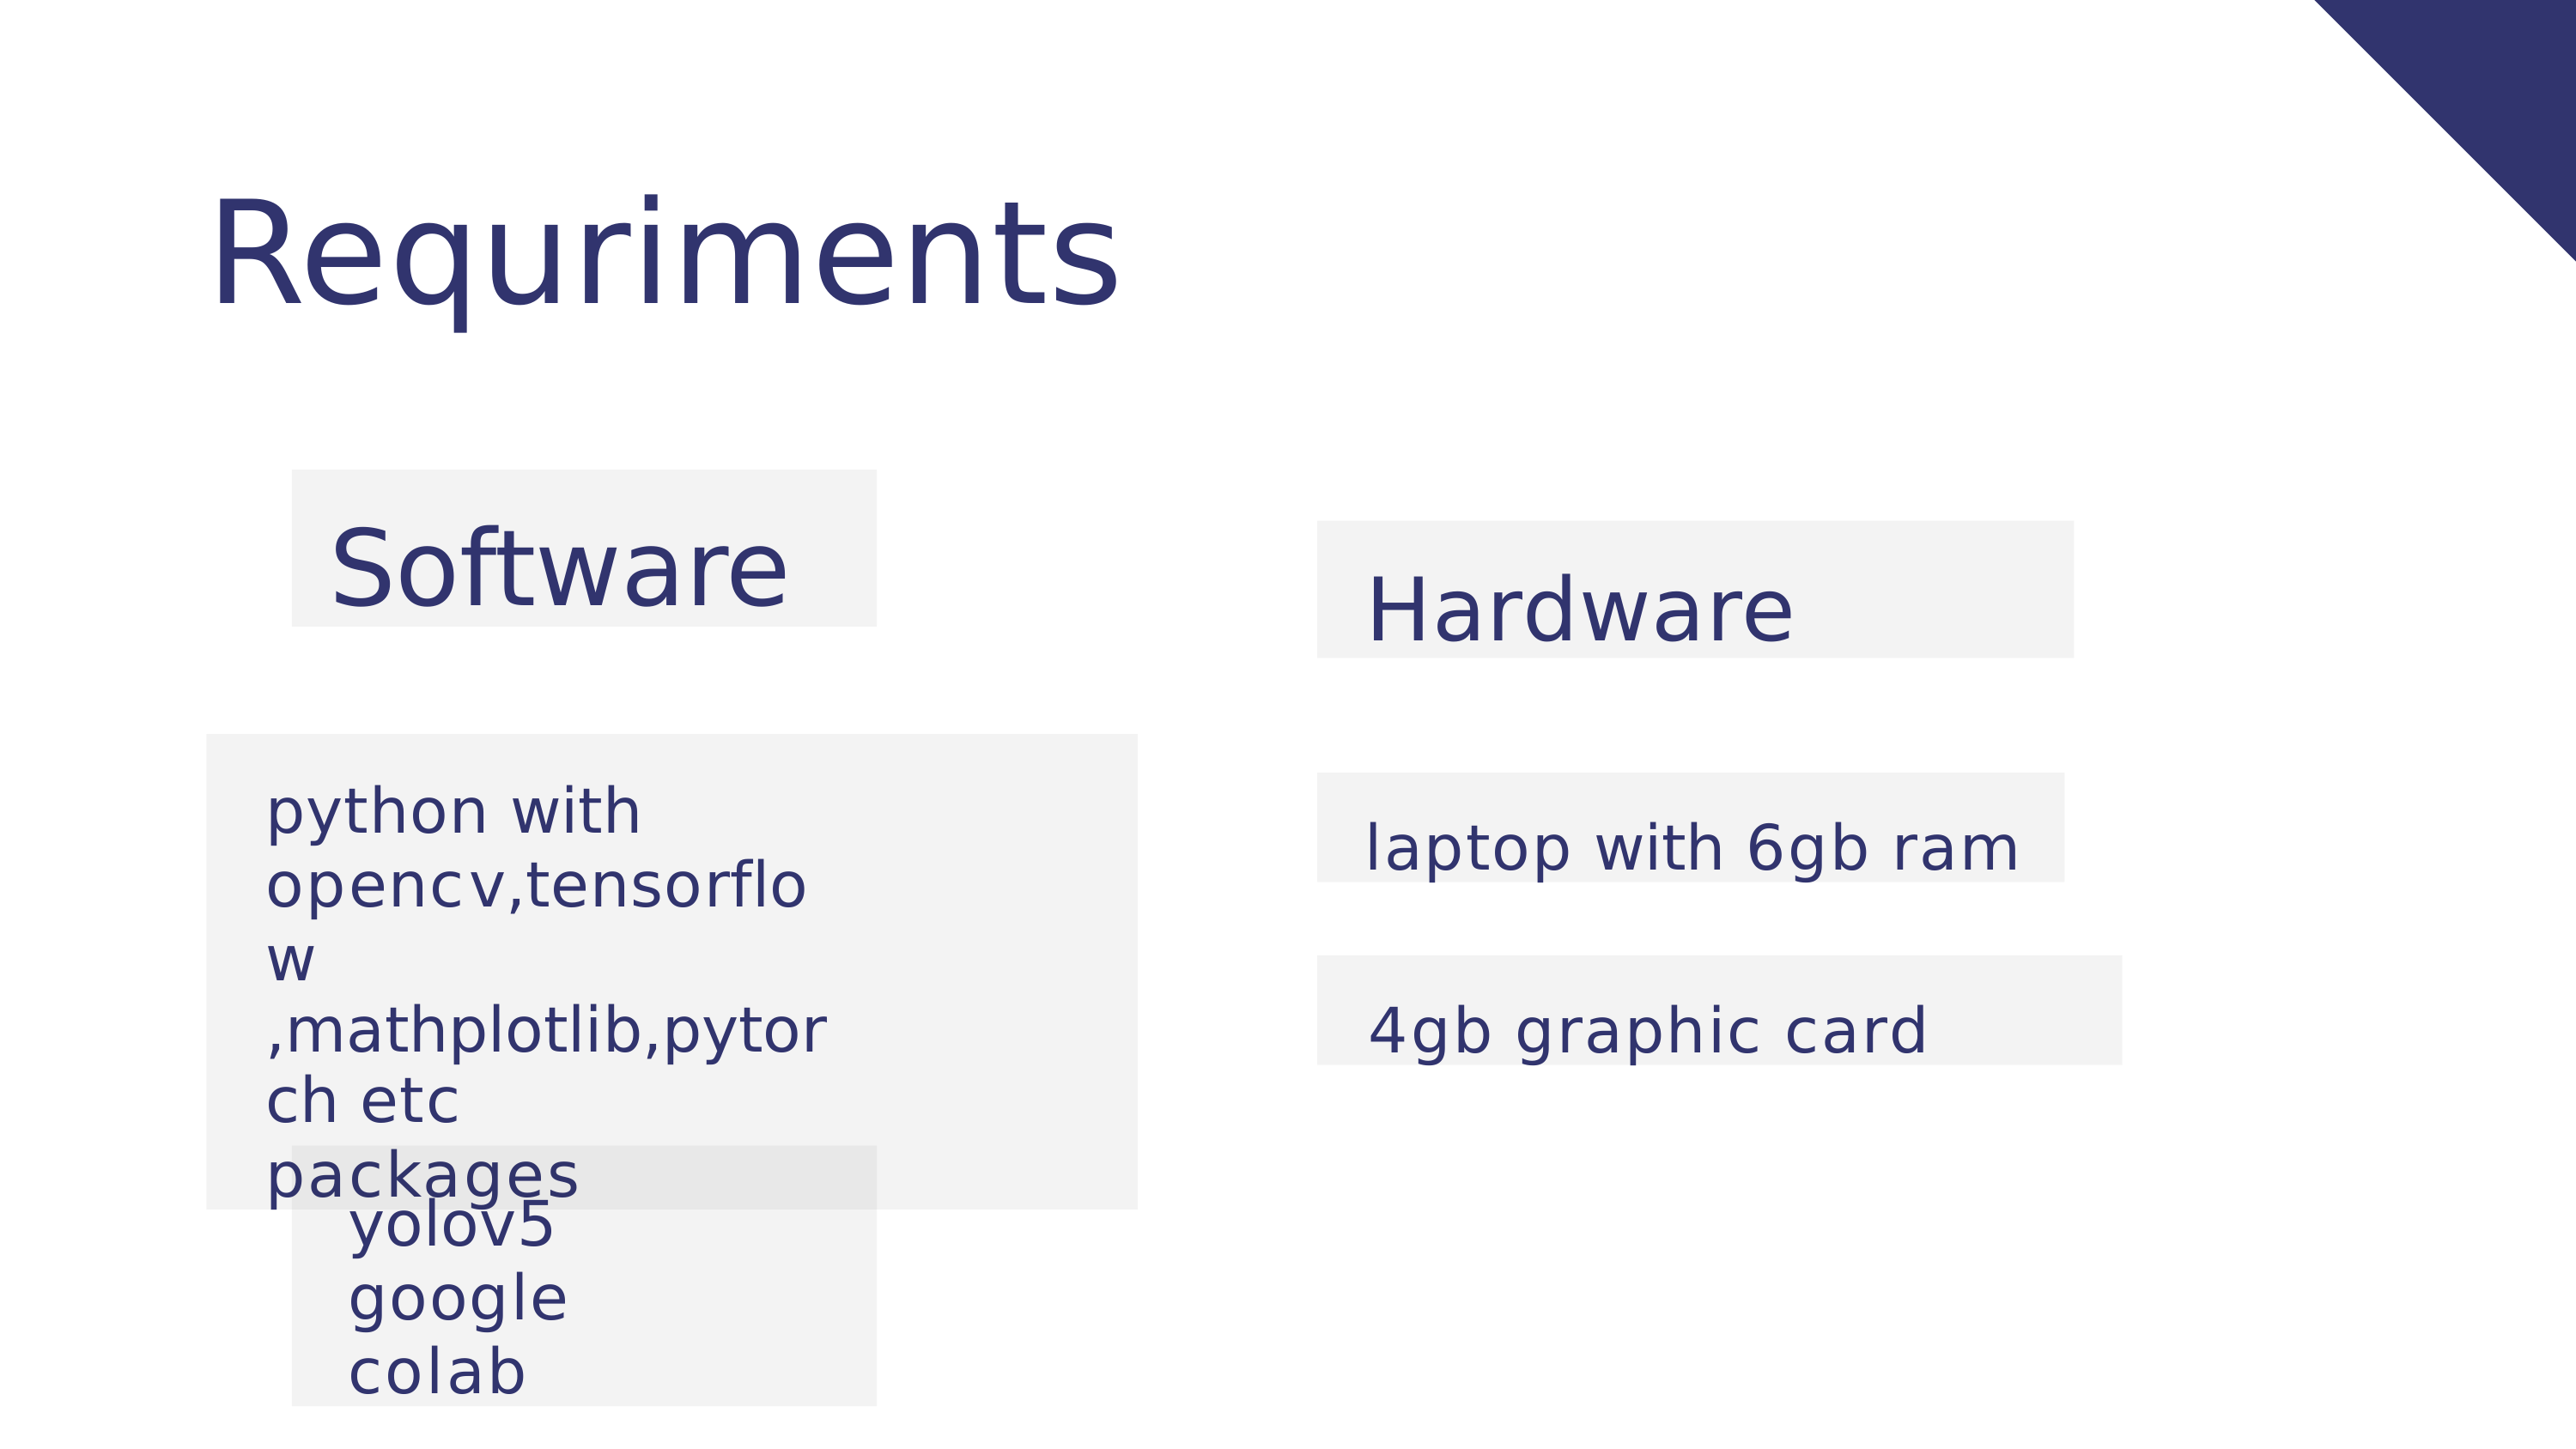

# Requriments
Software
Hardware
python with  opencv,tensorflow
,mathplotlib,pytorch etc
packages
laptop with 6gb ram
4gb graphic card
yolov5  google colab